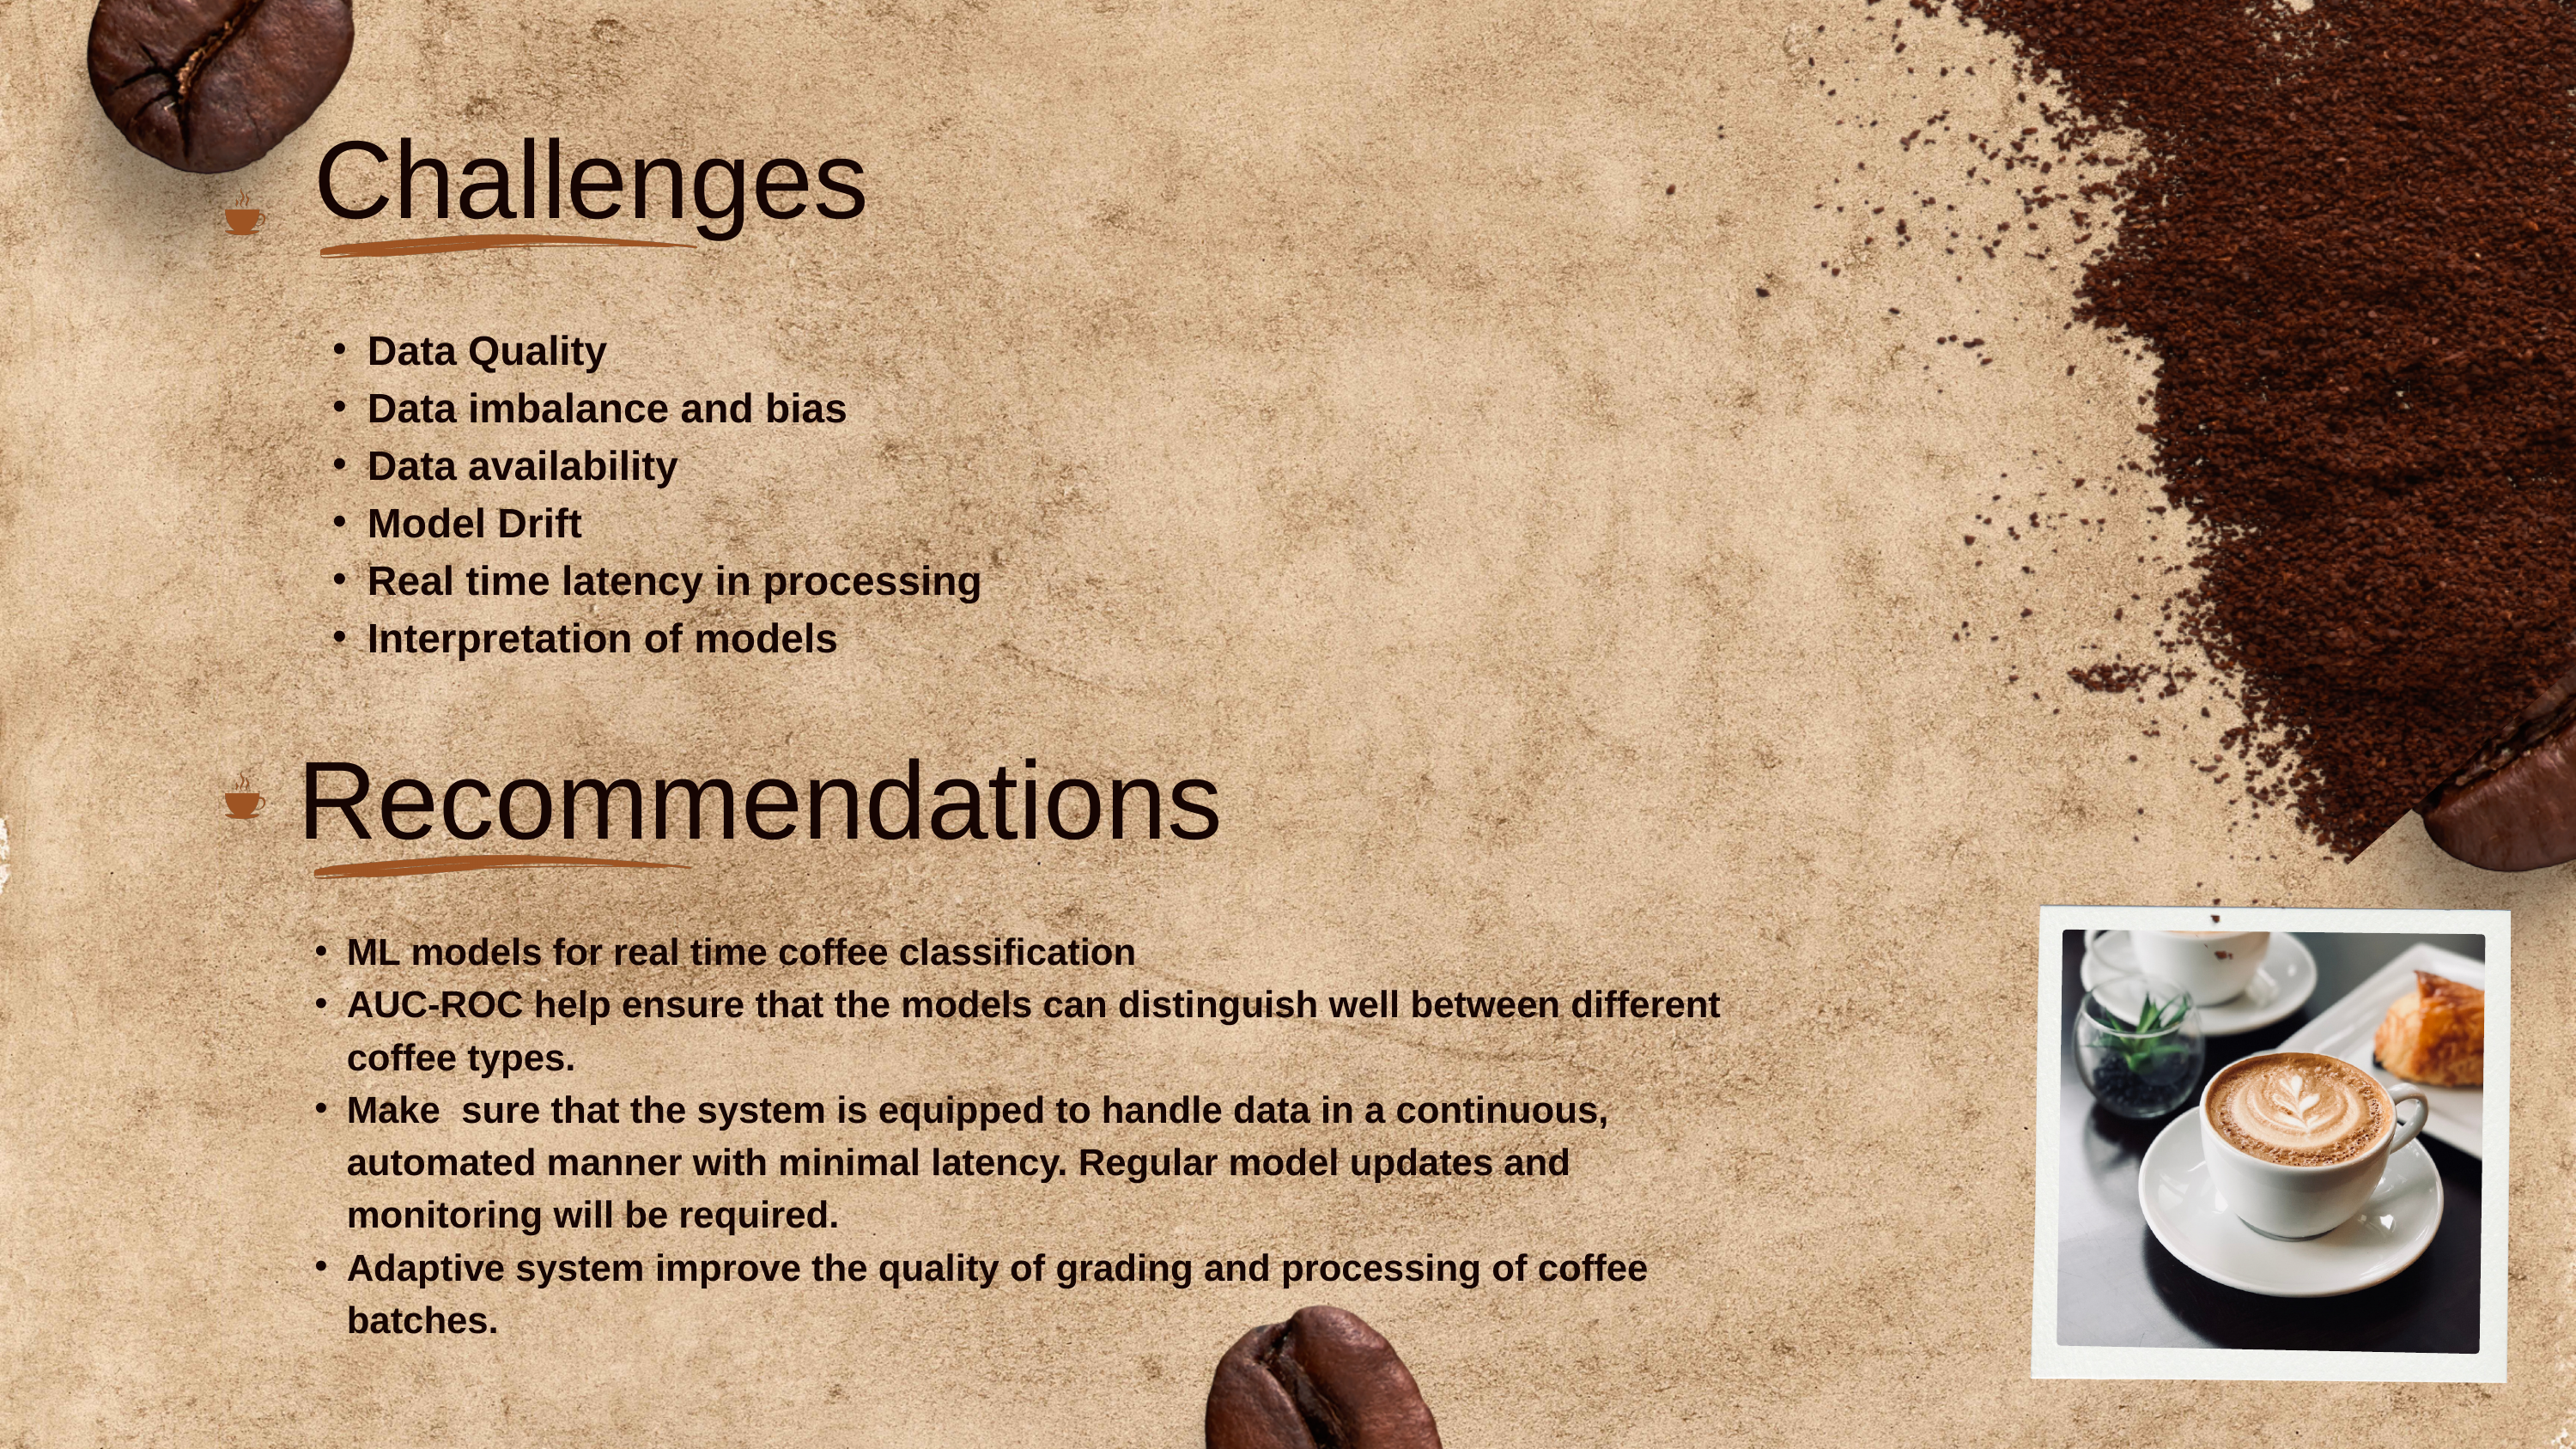

Challenges

Data Quality
Data imbalance and bias
Data availability
Model Drift
Real time latency in processing
Interpretation of models

Recommendations

ML models for real time coffee classification
AUC-ROC help ensure that the models can distinguish well between different coffee types.
Make  sure that the system is equipped to handle data in a continuous, automated manner with minimal latency. Regular model updates and monitoring will be required.
Adaptive system improve the quality of grading and processing of coffee batches.